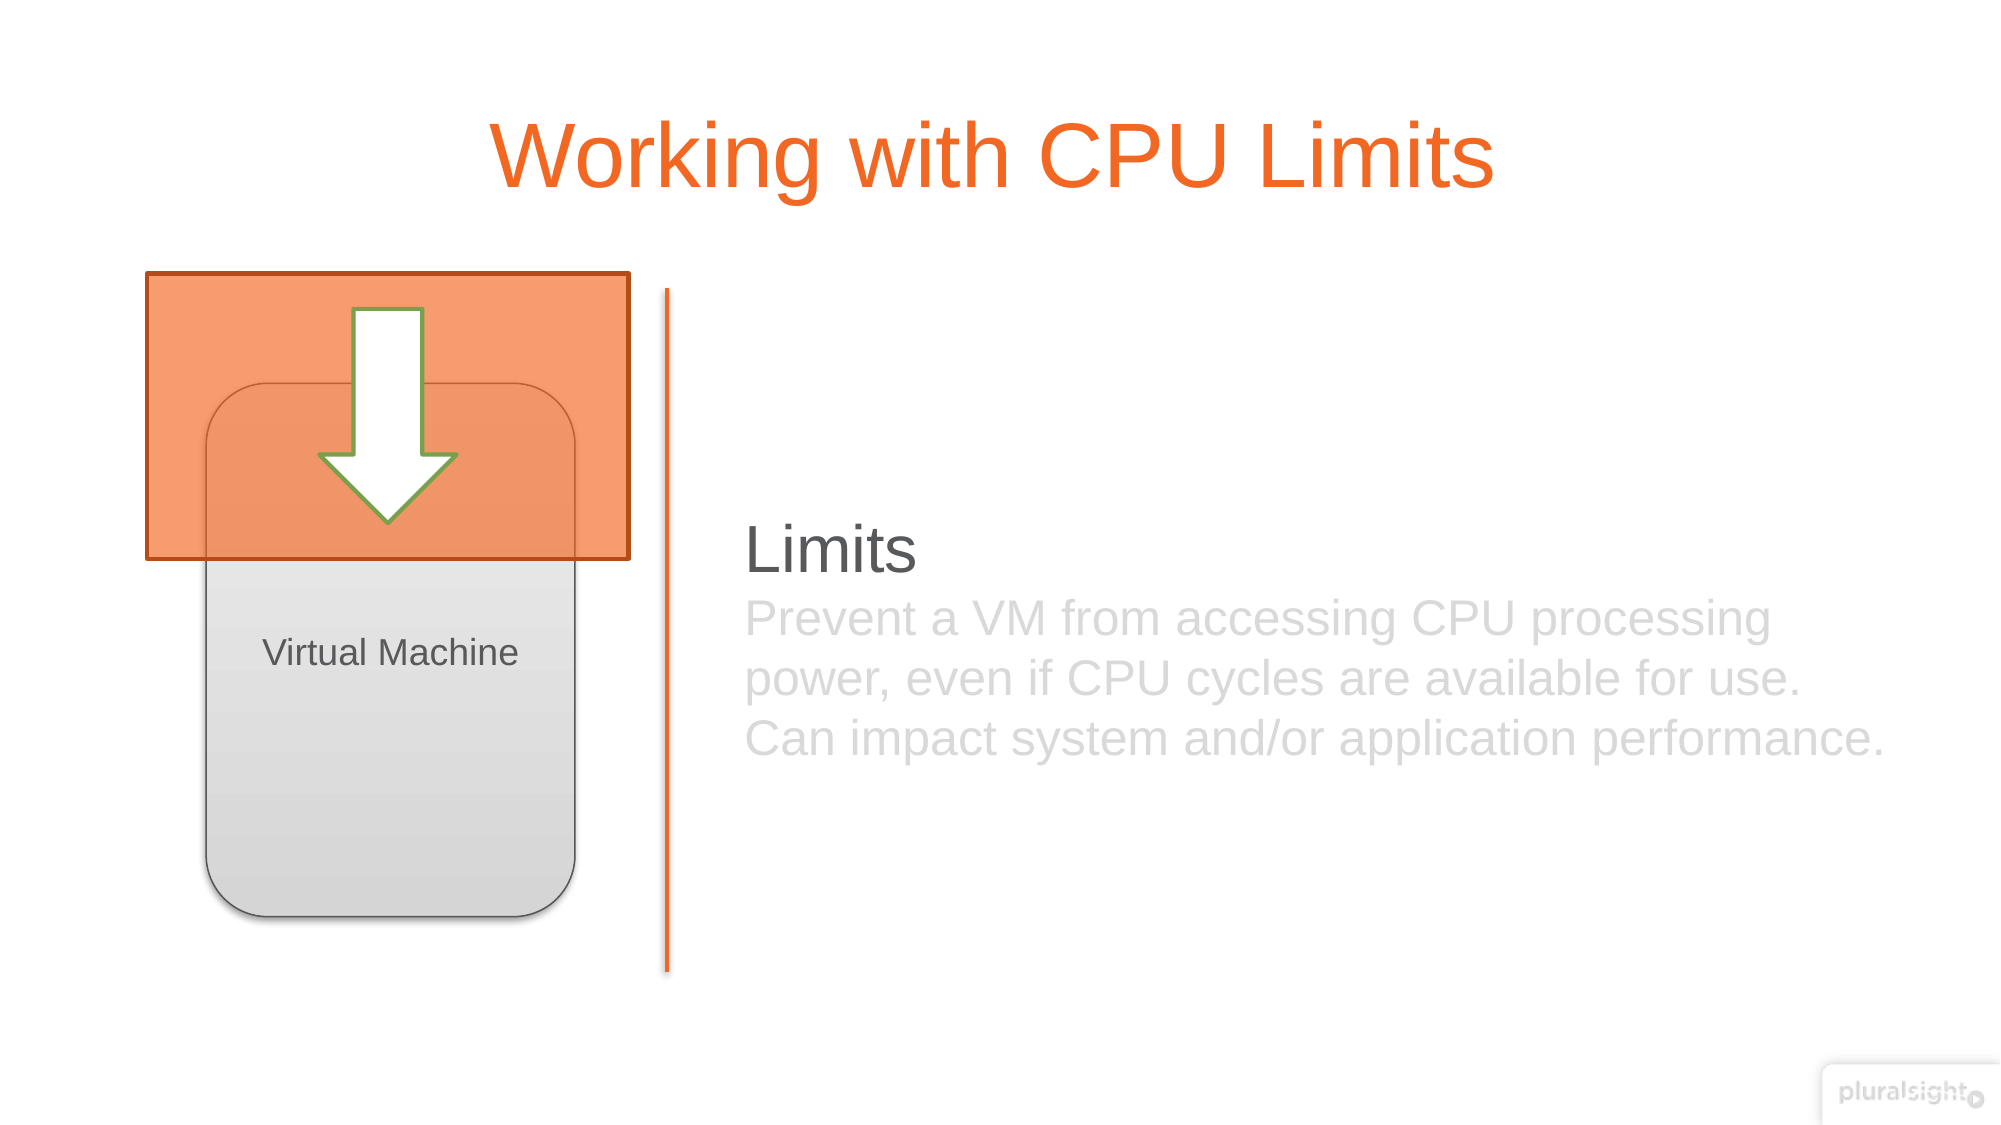

# Working with CPU Limits

Limits
Prevent a VM from accessing CPU processing power, even if CPU cycles are available for use.
Can impact system and/or application performance.

Virtual Machine